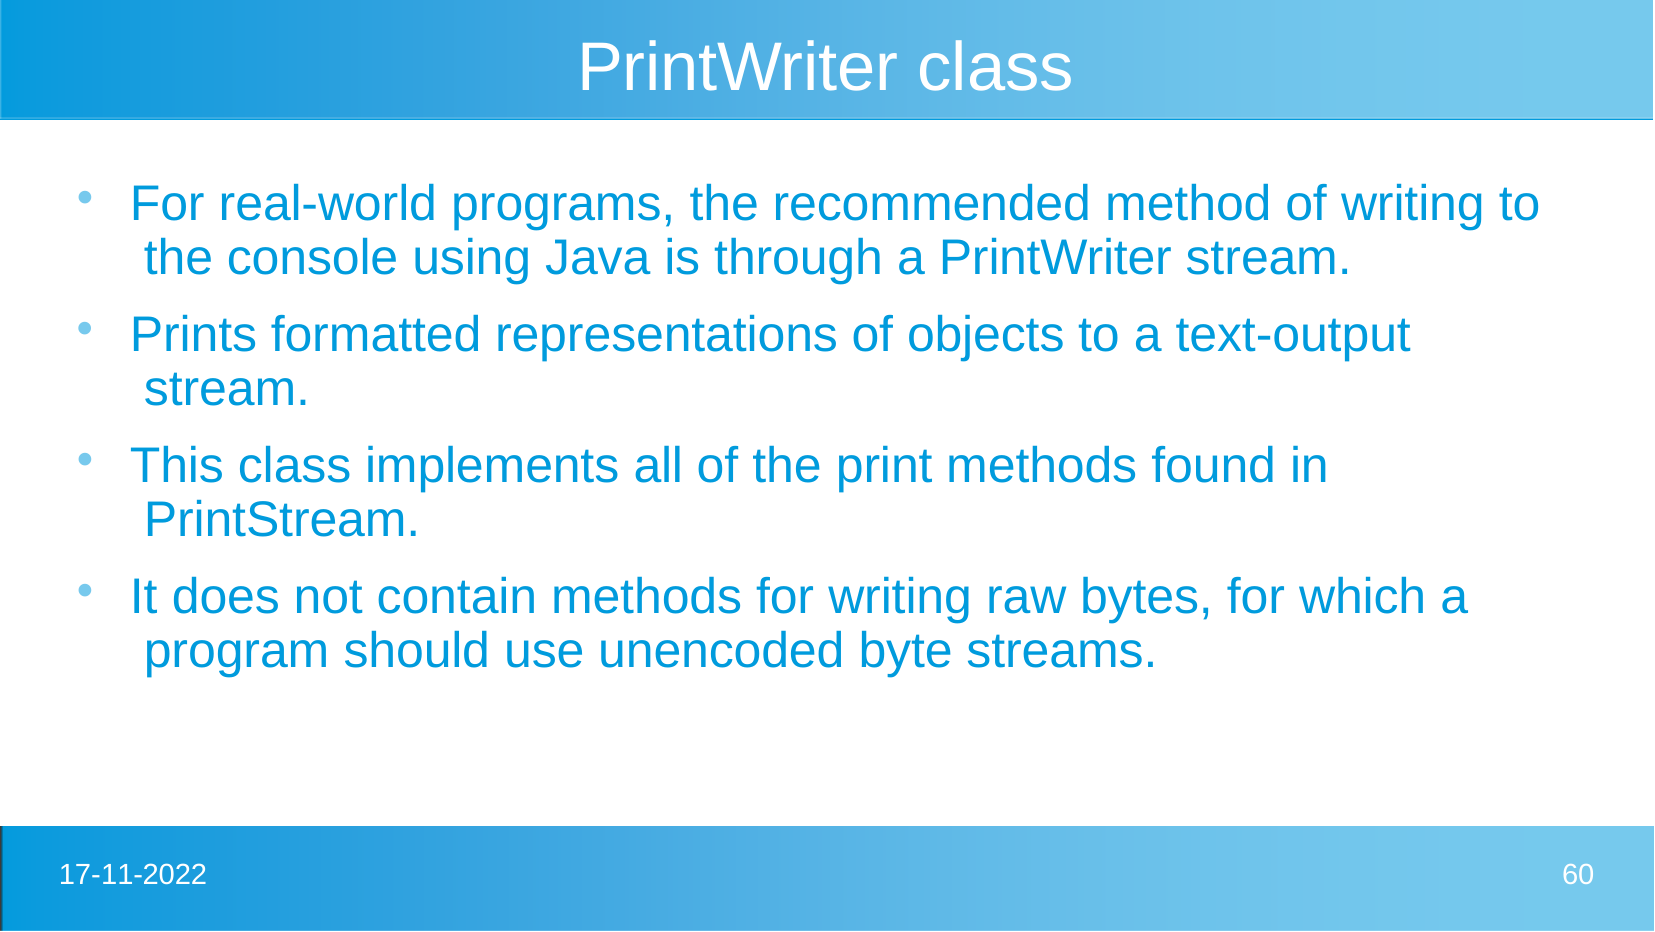

# PrintWriter class
For real-world programs, the recommended method of writing to  the console using Java is through a PrintWriter stream.
Prints formatted representations of objects to a text-output  stream.
This class implements all of the print methods found in  PrintStream.
It does not contain methods for writing raw bytes, for which a  program should use unencoded byte streams.
17-11-2022
60